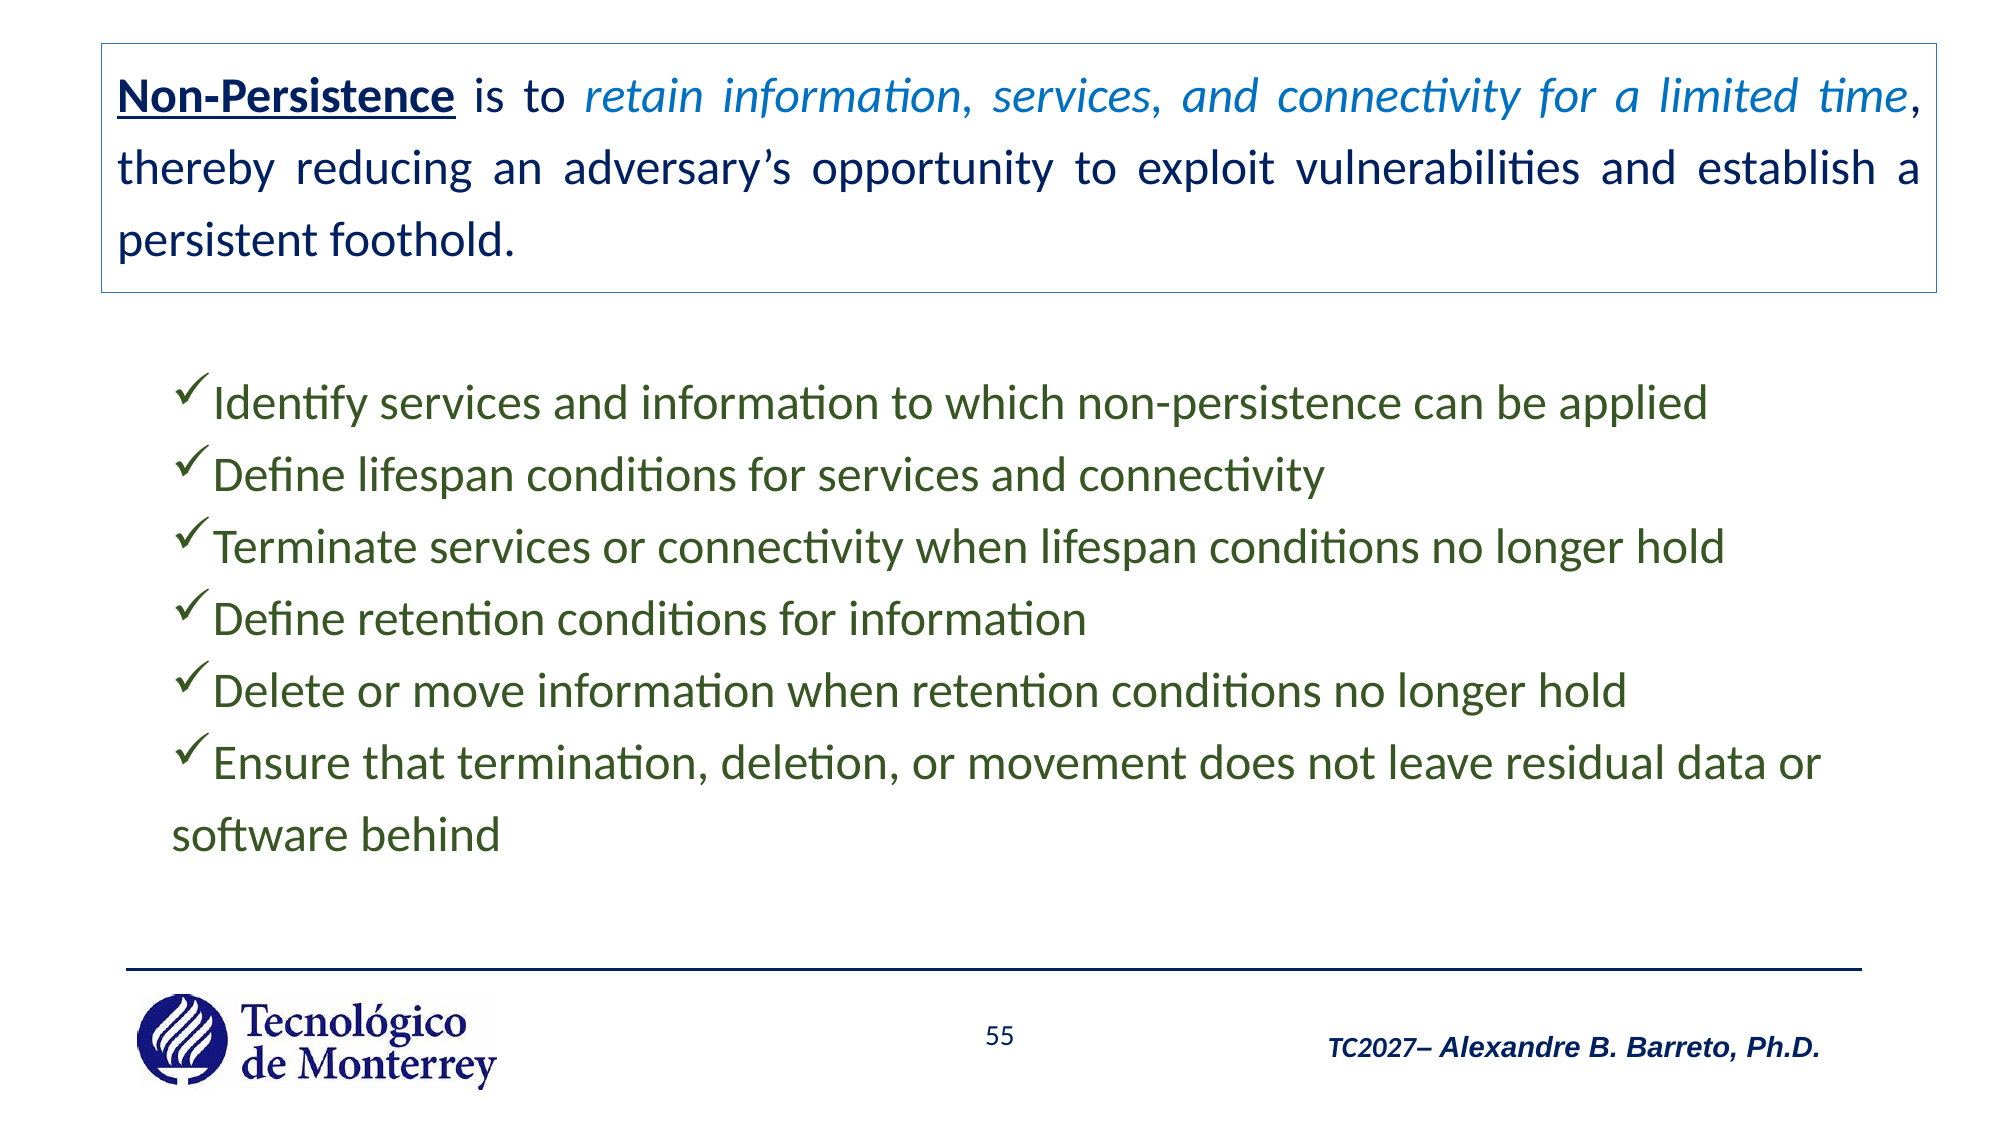

Non‐Persistence is to retain information, services, and connectivity for a limited time, thereby reducing an adversary’s opportunity to exploit vulnerabilities and establish a persistent foothold.
Identify services and information to which non-persistence can be applied
Define lifespan conditions for services and connectivity
Terminate services or connectivity when lifespan conditions no longer hold
Define retention conditions for information
Delete or move information when retention conditions no longer hold
Ensure that termination, deletion, or movement does not leave residual data or software behind